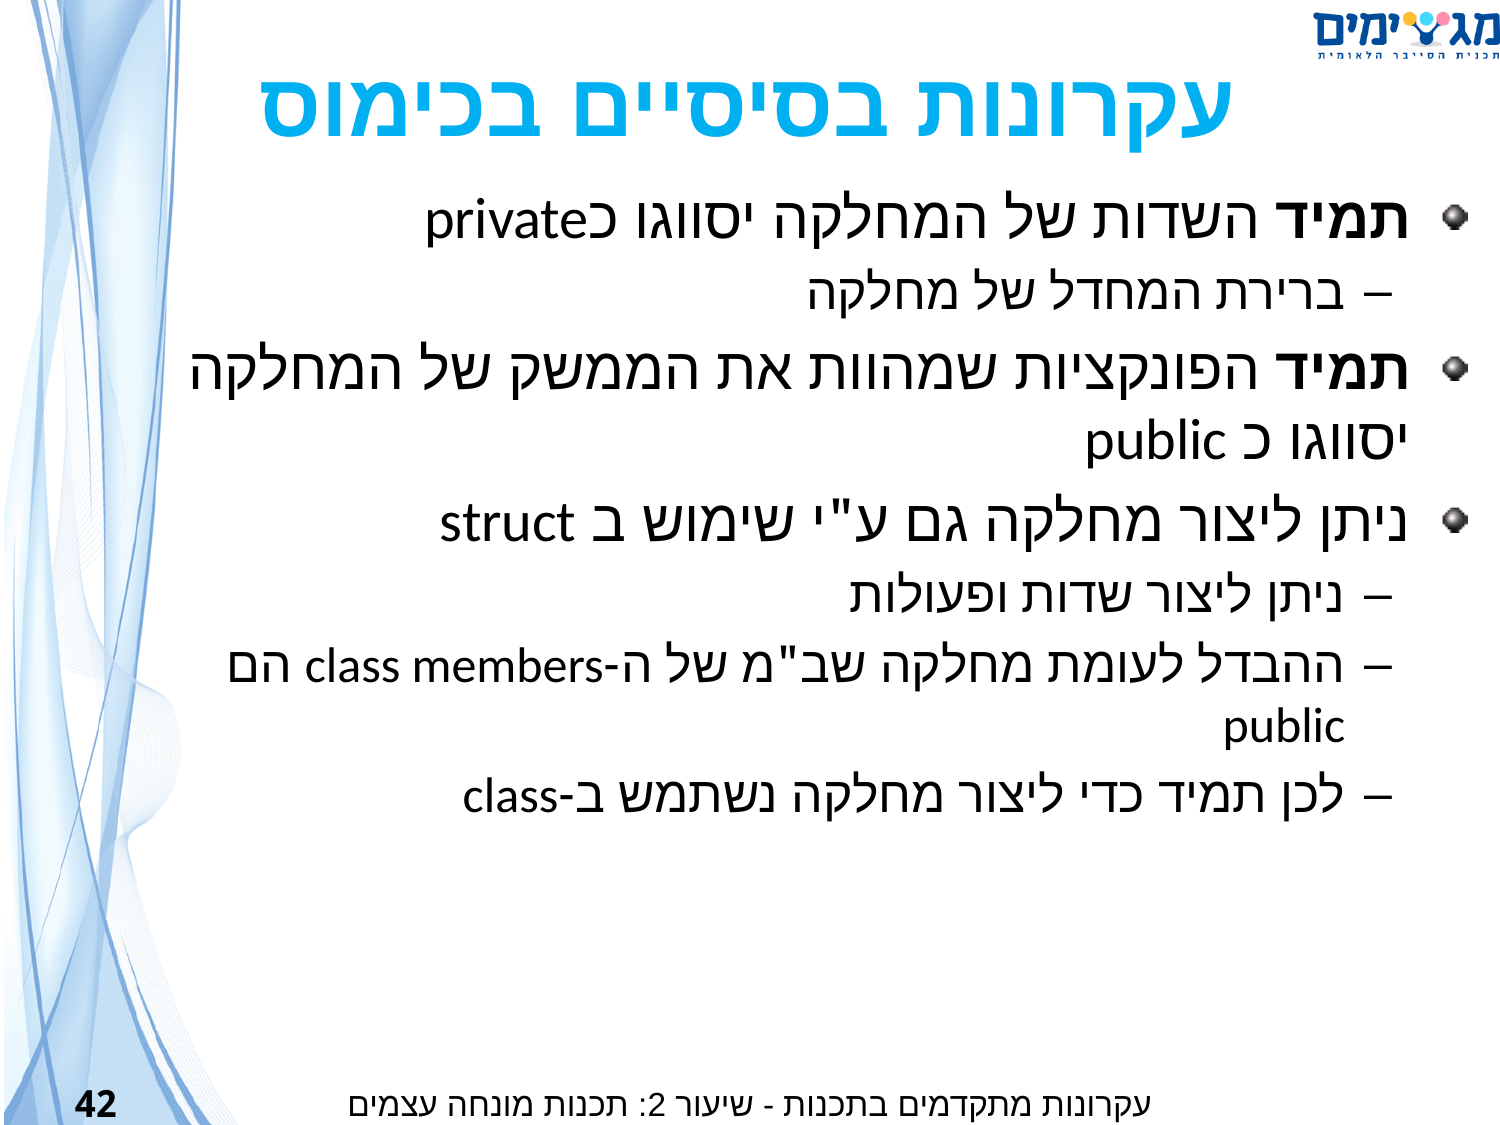

עקרונות בסיסיים בכימוס
תמיד השדות של המחלקה יסווגו כprivate
ברירת המחדל של מחלקה
תמיד הפונקציות שמהוות את הממשק של המחלקה יסווגו כ public
ניתן ליצור מחלקה גם ע"י שימוש ב struct
ניתן ליצור שדות ופעולות
ההבדל לעומת מחלקה שב"מ של ה-class members הם public
לכן תמיד כדי ליצור מחלקה נשתמש ב-class